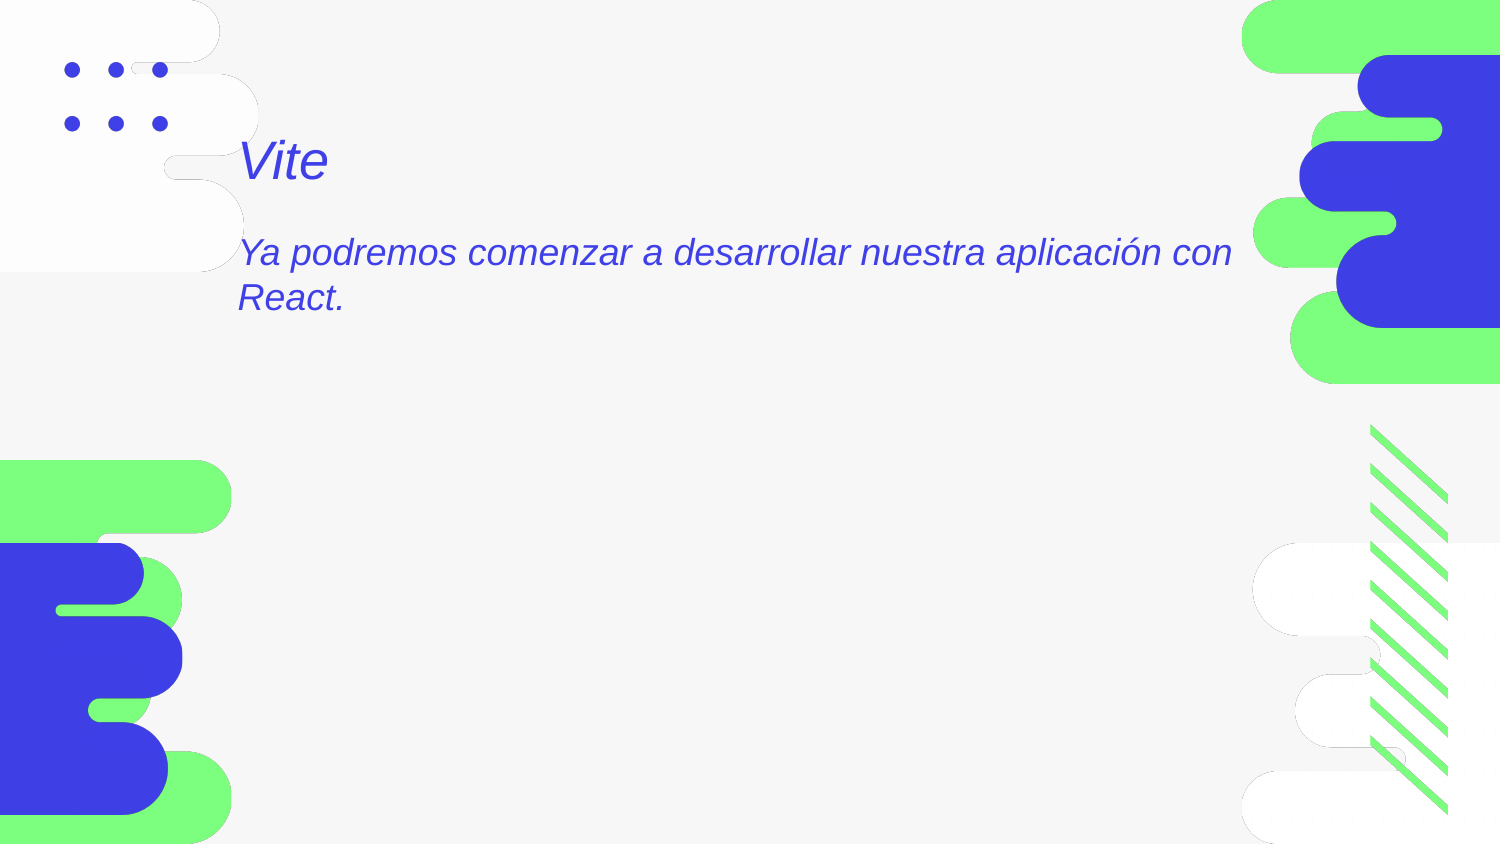

Vite
Ya podremos comenzar a desarrollar nuestra aplicación con React.